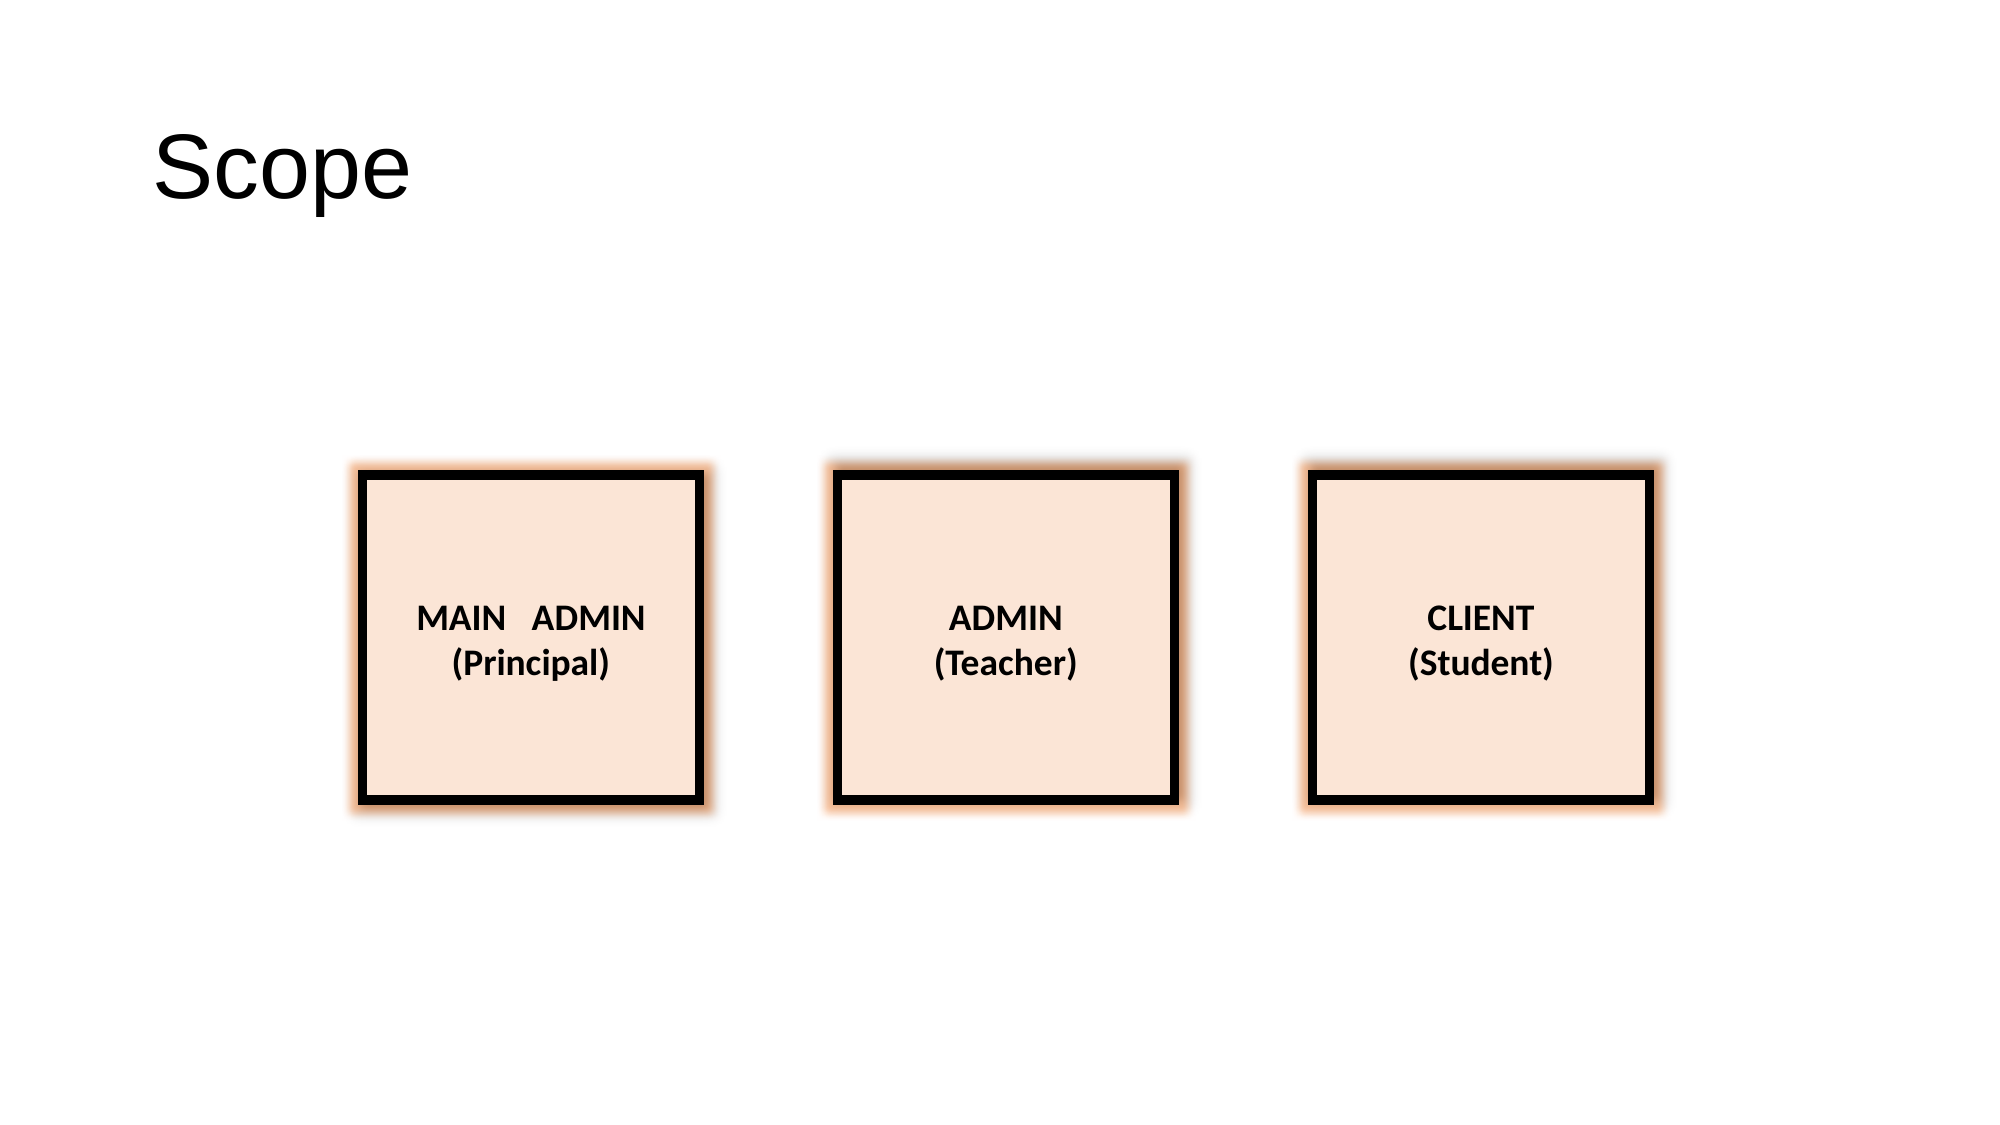

# Scope

MAIN   ADMIN
(Principal)
ADMIN
(Teacher)
CLIENT
(Student)